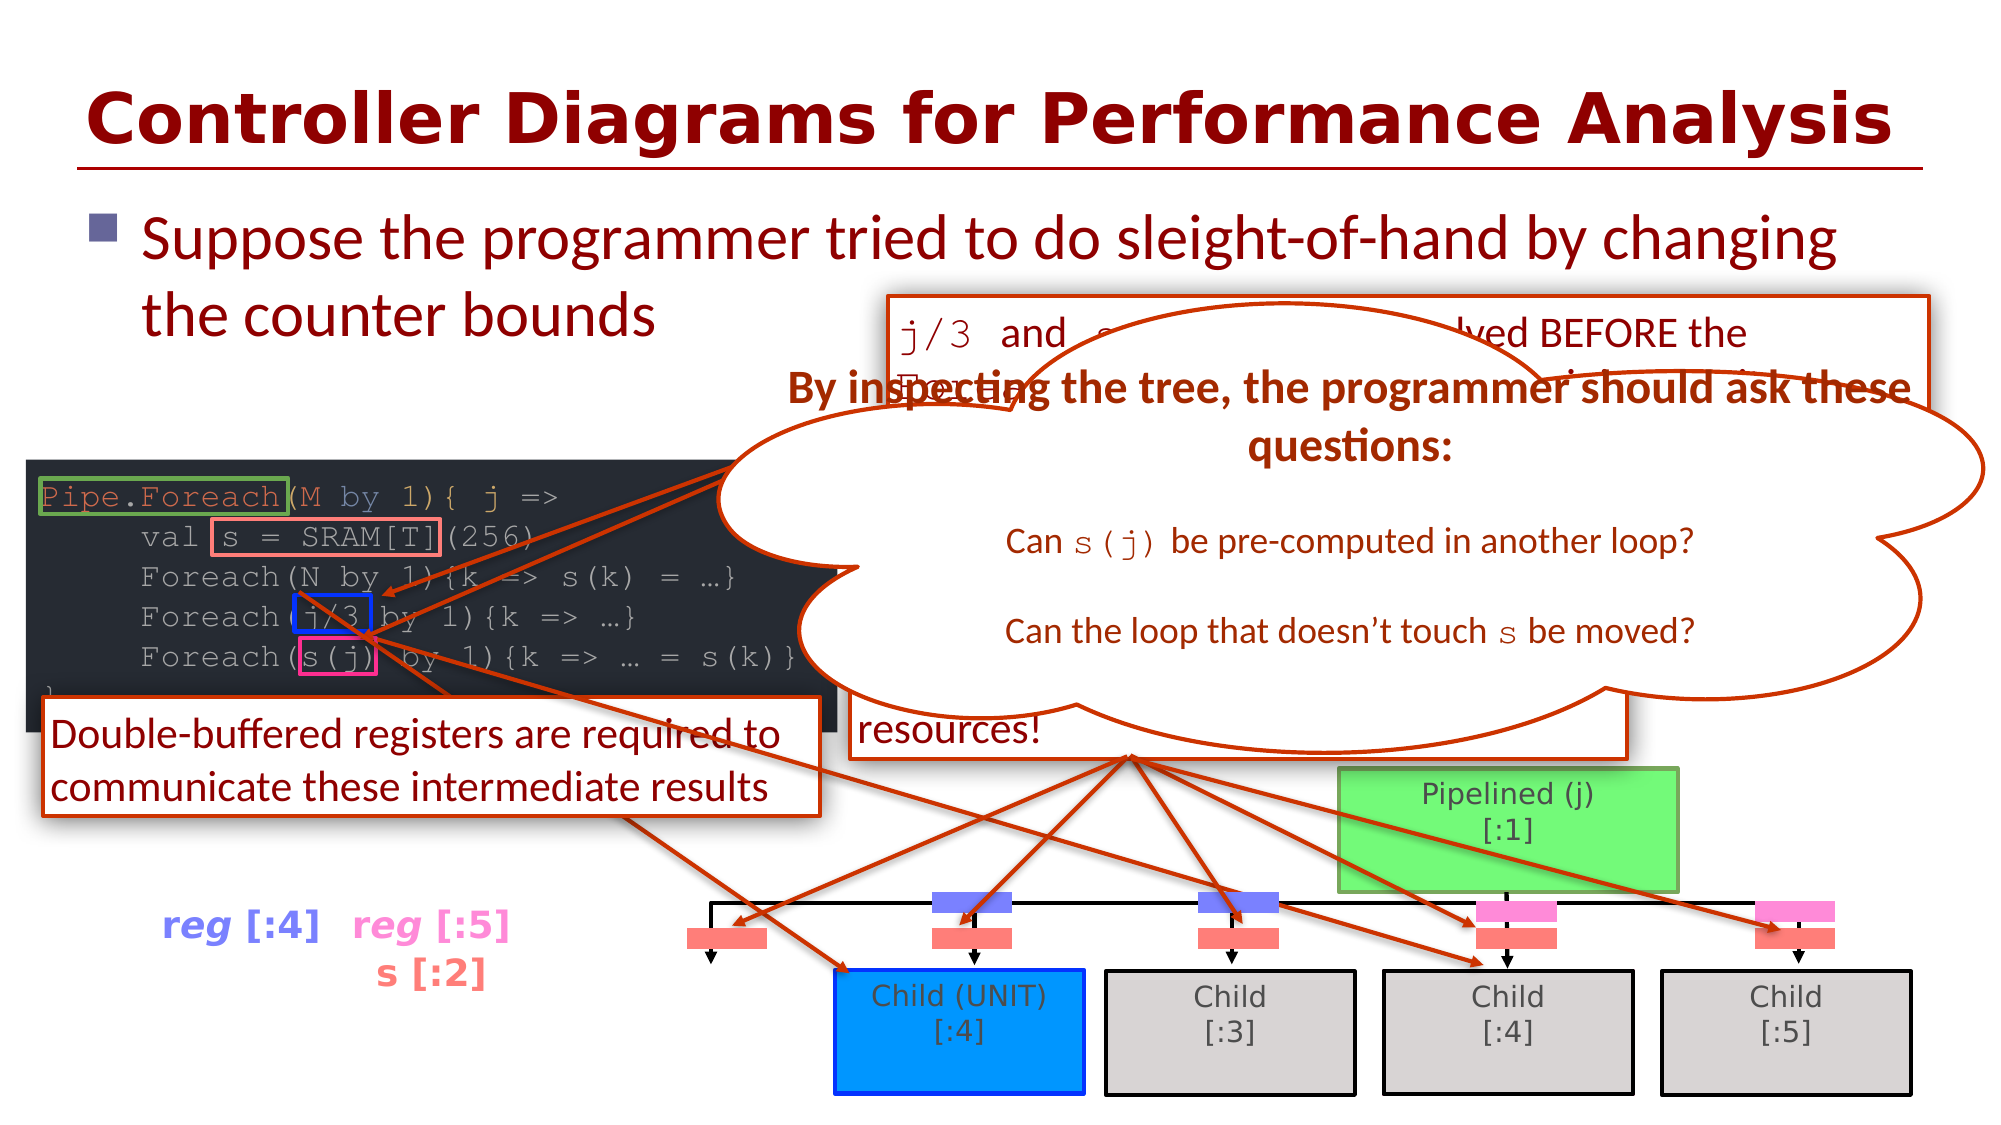

# Controller Diagrams for Performance Analysis
Suppose the programmer tried to do sleight-of-hand by changing the counter bounds
j/3 and s(j) must be resolved BEFORE the Foreach can begin, so the compiler injects unit controllers

By inspecting the tree, the programmer should ask these questions:

Can s(j) be pre-computed in another loop?

Can the loop that doesn’t touch s be moved?

Pipe.Foreach(M by 1){ j =>
     val s = SRAM[T](256)
     Foreach(N by 1){k => s(k) = …}
     Foreach(j/3 by 1){k => …}
     Foreach(s(j) by 1){k => … = s(k)}
}

… and the SRAM now requires 5x the resources!
Double-buffered registers are required to communicate these intermediate results

Pipelined (j)
[:1]

reg [:4]
reg [:5]

s [:2]
Child (UNIT)
[:4]
Child (UNIT)
[:4]
Child
[:4]
Child
[:3]
Child
[:5]
118